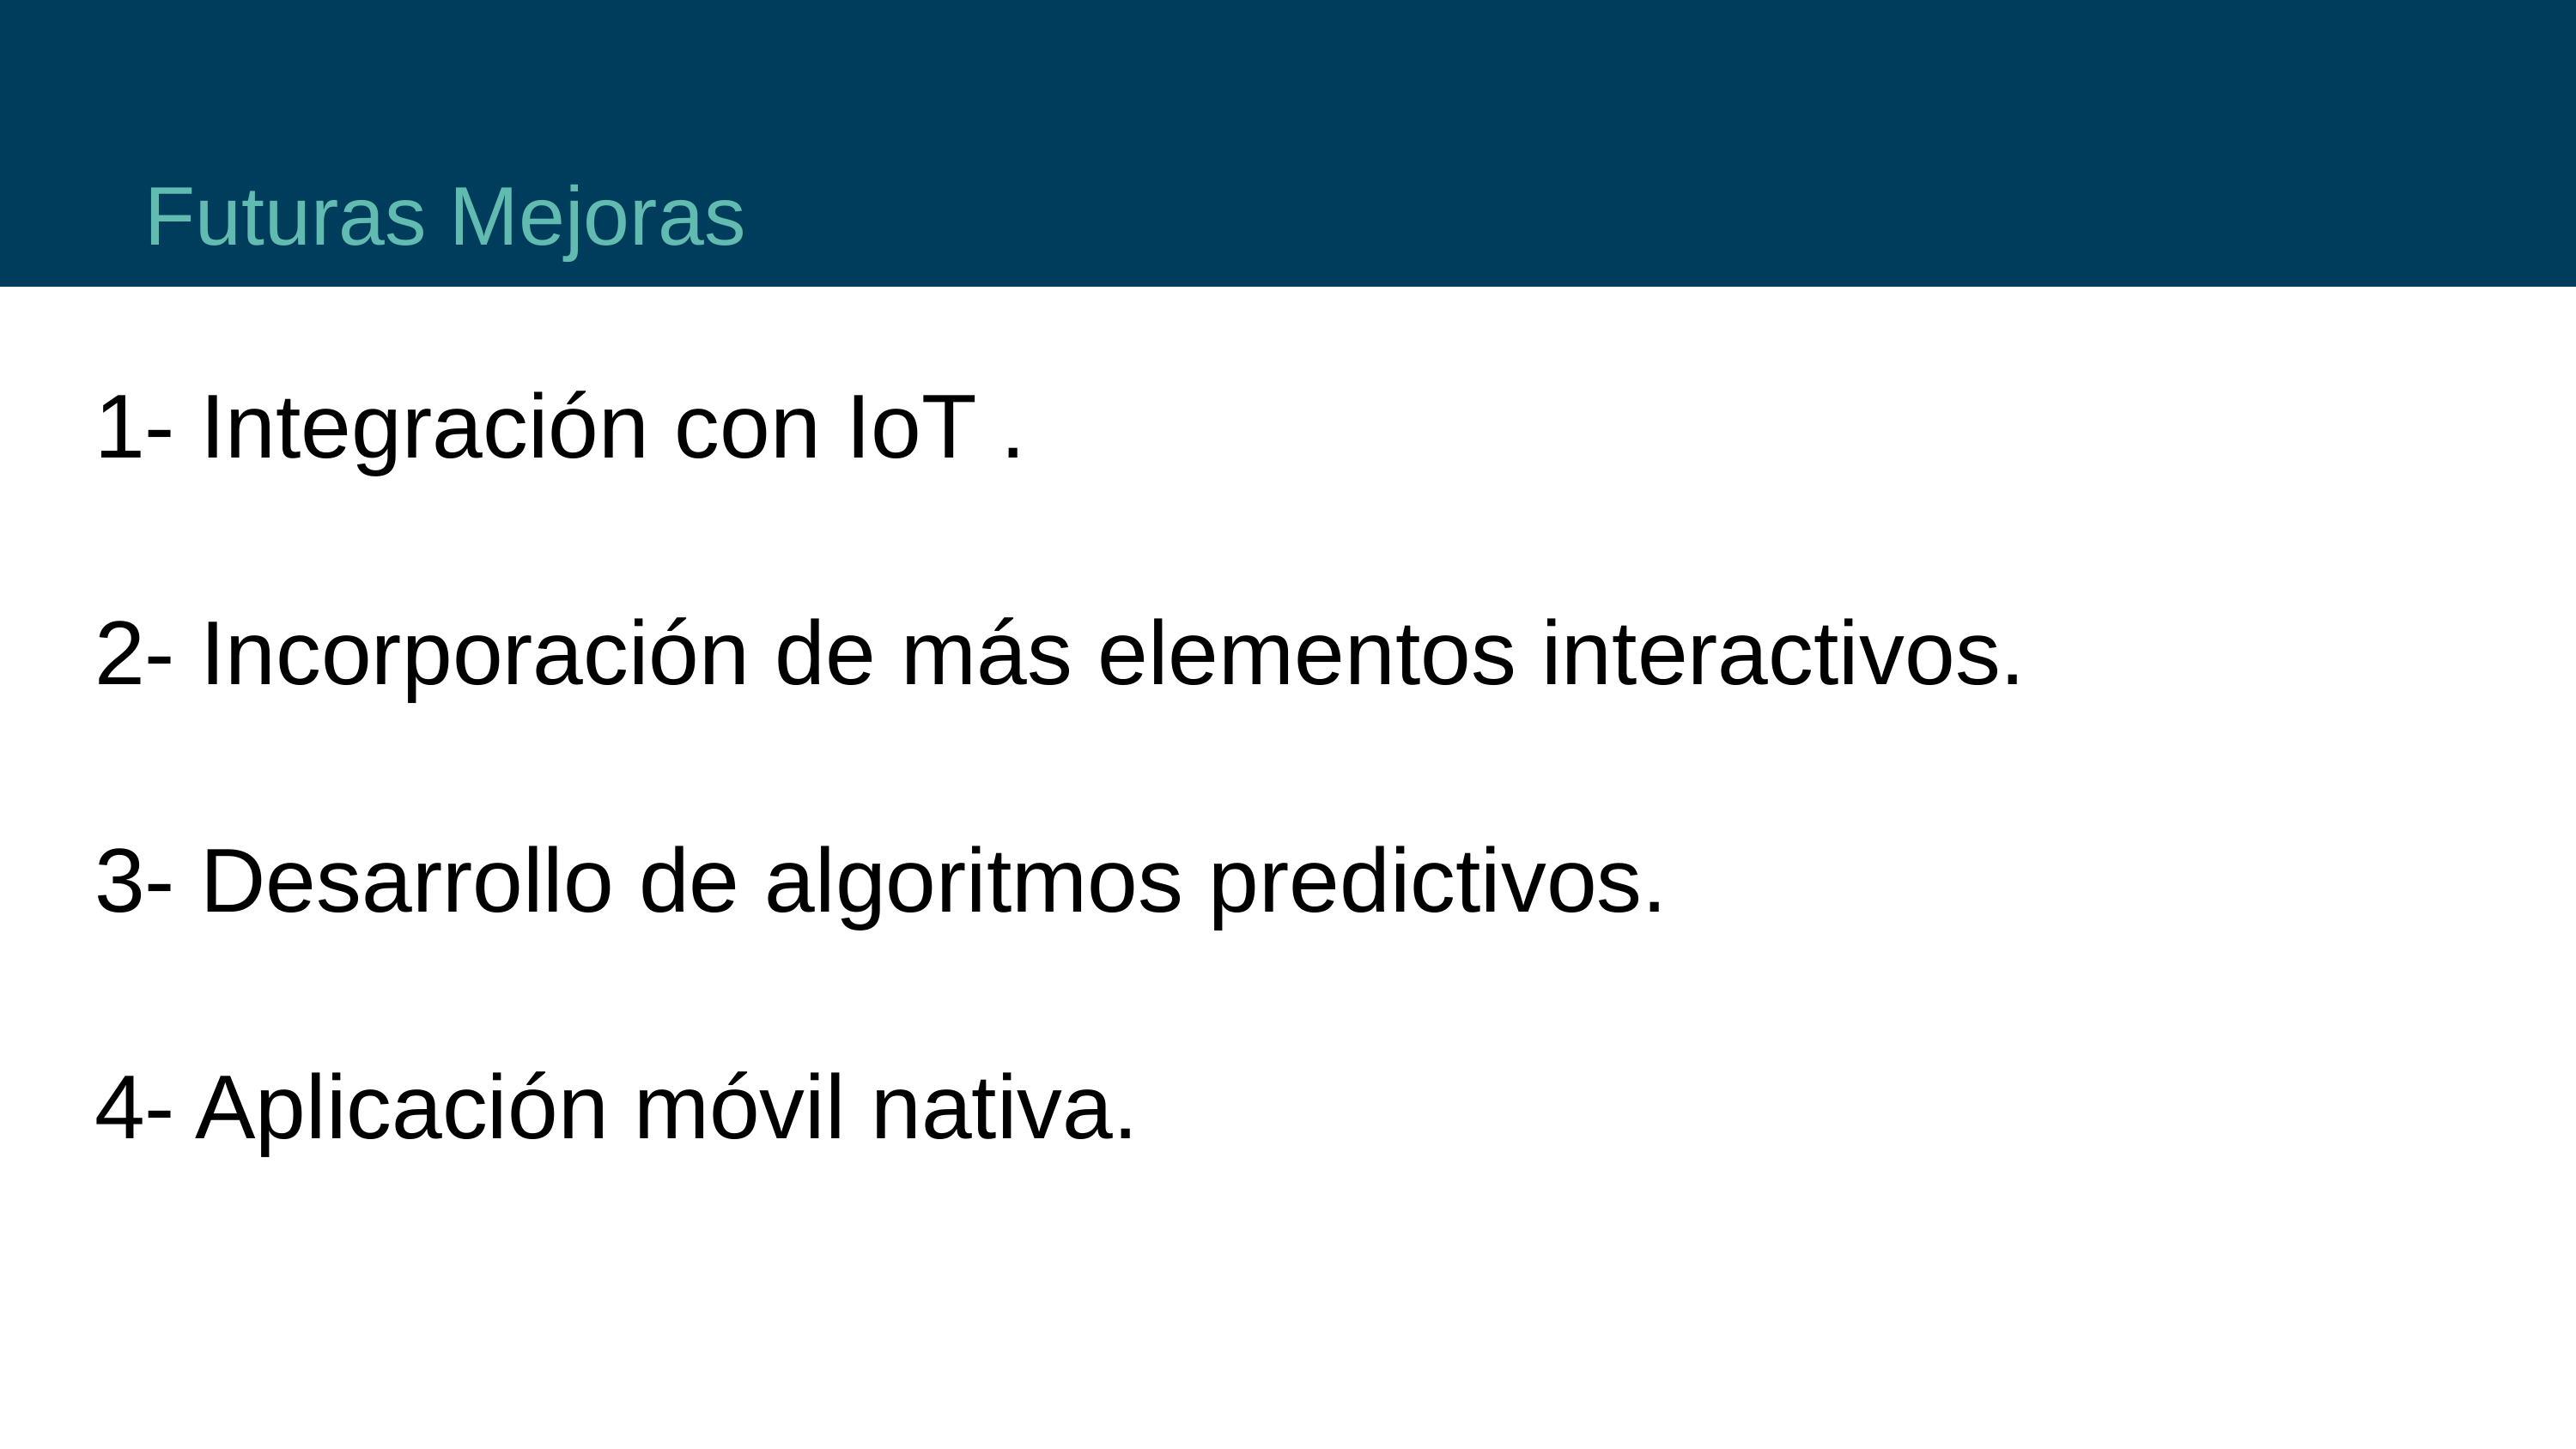

Futuras Mejoras
1- Integración con IoT .

2- Incorporación de más elementos interactivos.

3- Desarrollo de algoritmos predictivos.

4- Aplicación móvil nativa.